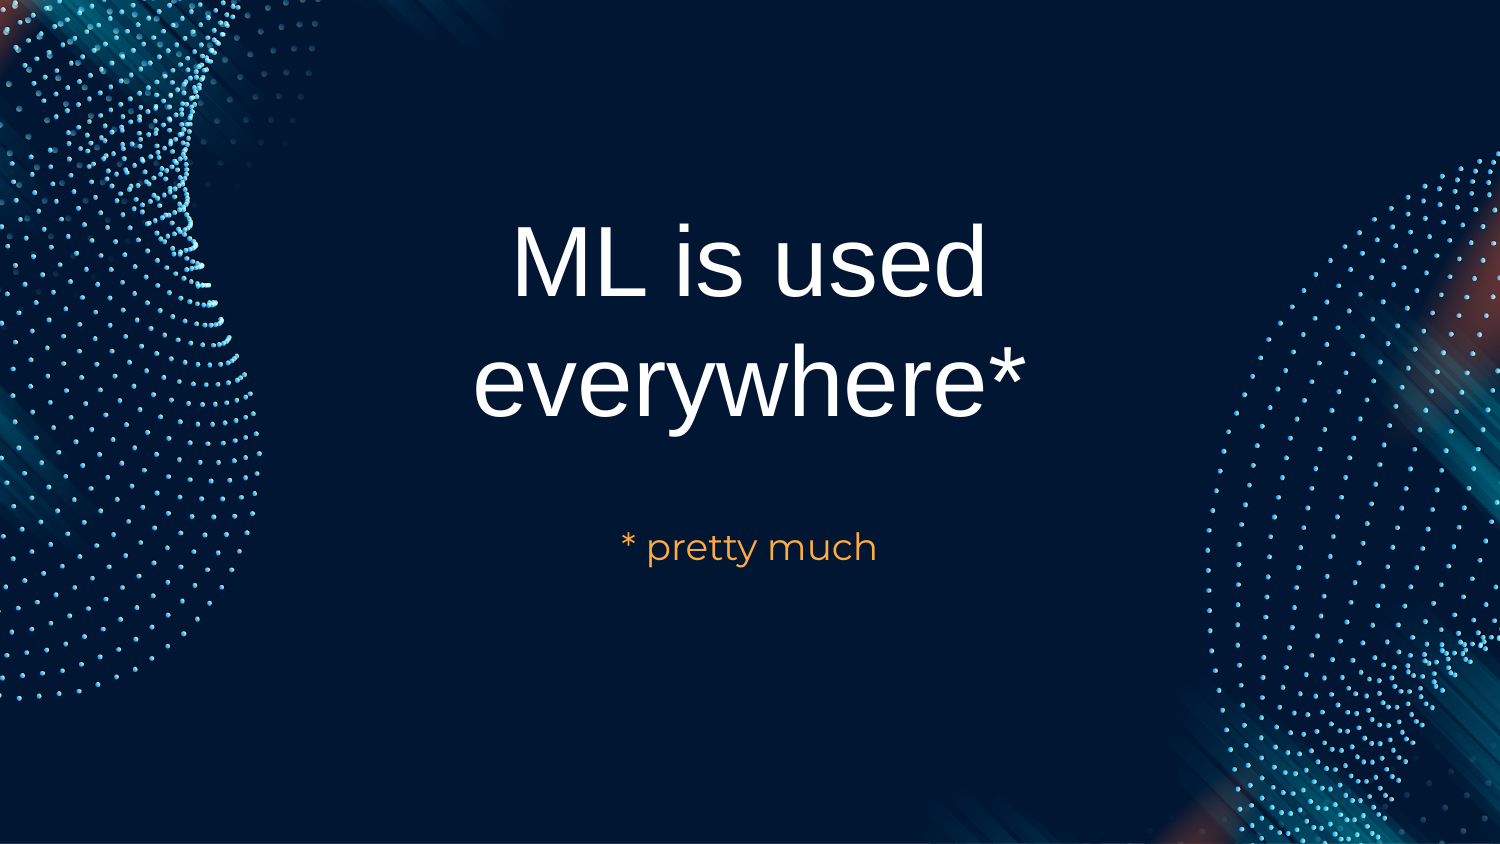

# ML is used everywhere*
* pretty much